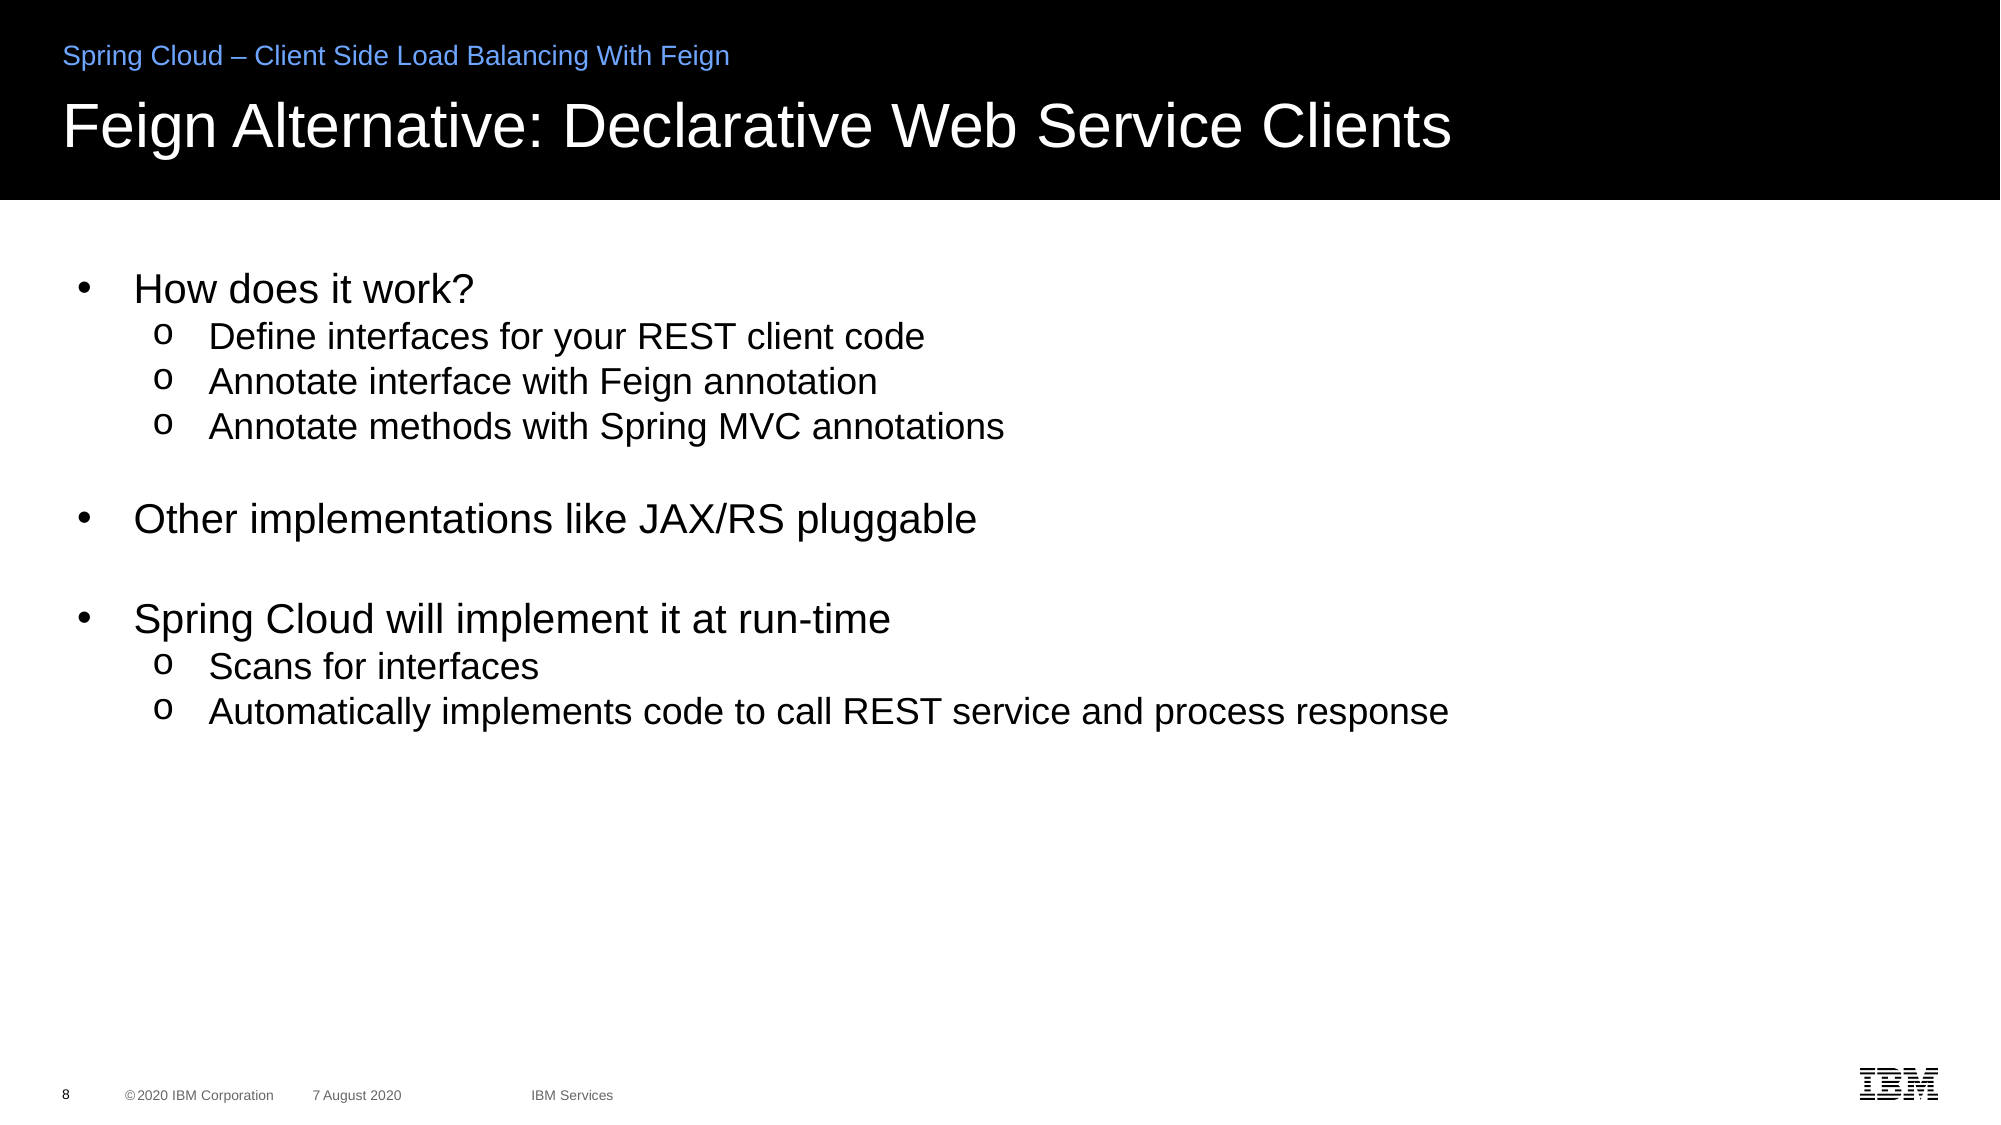

Spring Cloud – Client Side Load Balancing With Feign
# Feign Alternative: Declarative Web Service Clients
How does it work?
Define interfaces for your REST client code
Annotate interface with Feign annotation
Annotate methods with Spring MVC annotations

Other implementations like JAX/RS pluggable

Spring Cloud will implement it at run-time
Scans for interfaces
Automatically implements code to call REST service and process response